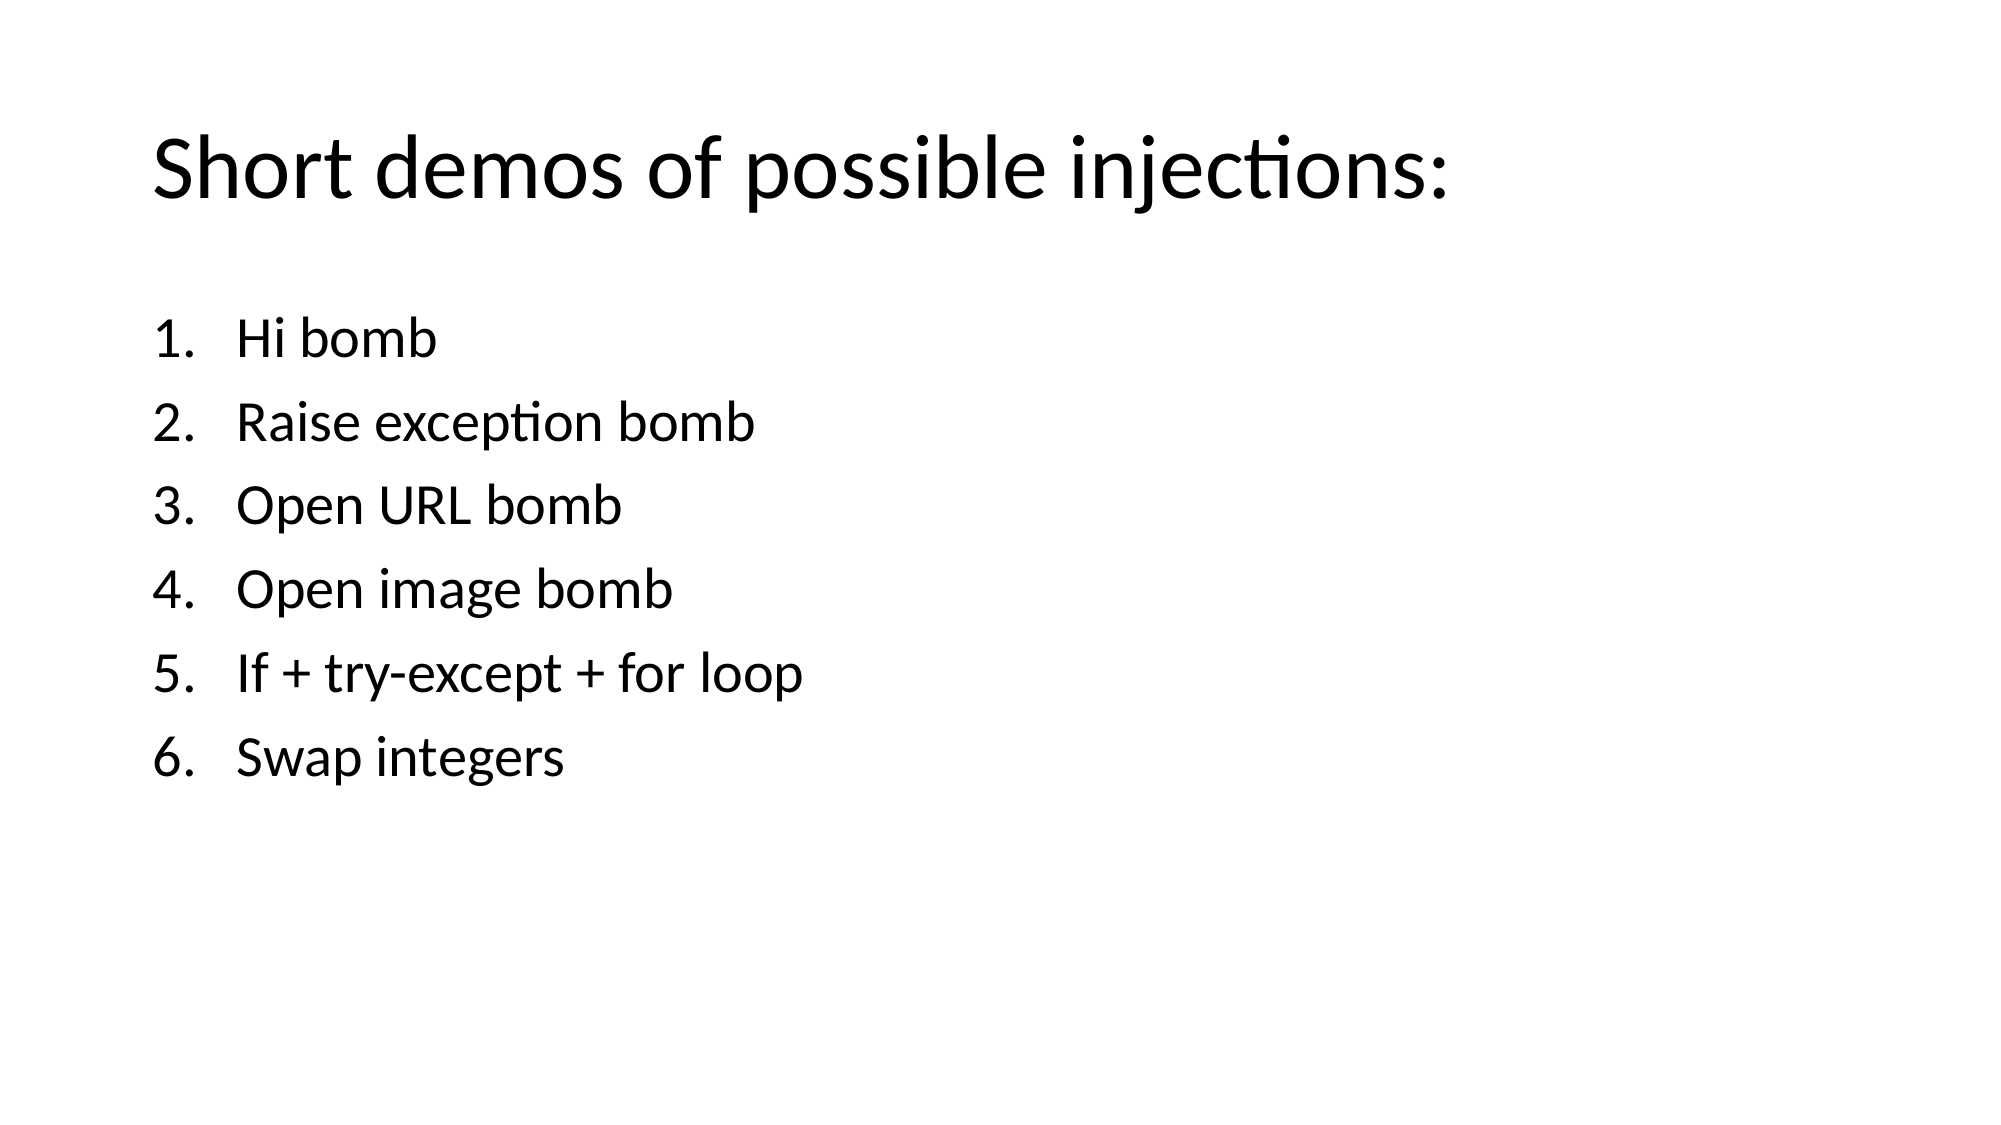

# Short demos of possible injections:
Hi bomb
Raise exception bomb
Open URL bomb
Open image bomb
If + try-except + for loop
Swap integers